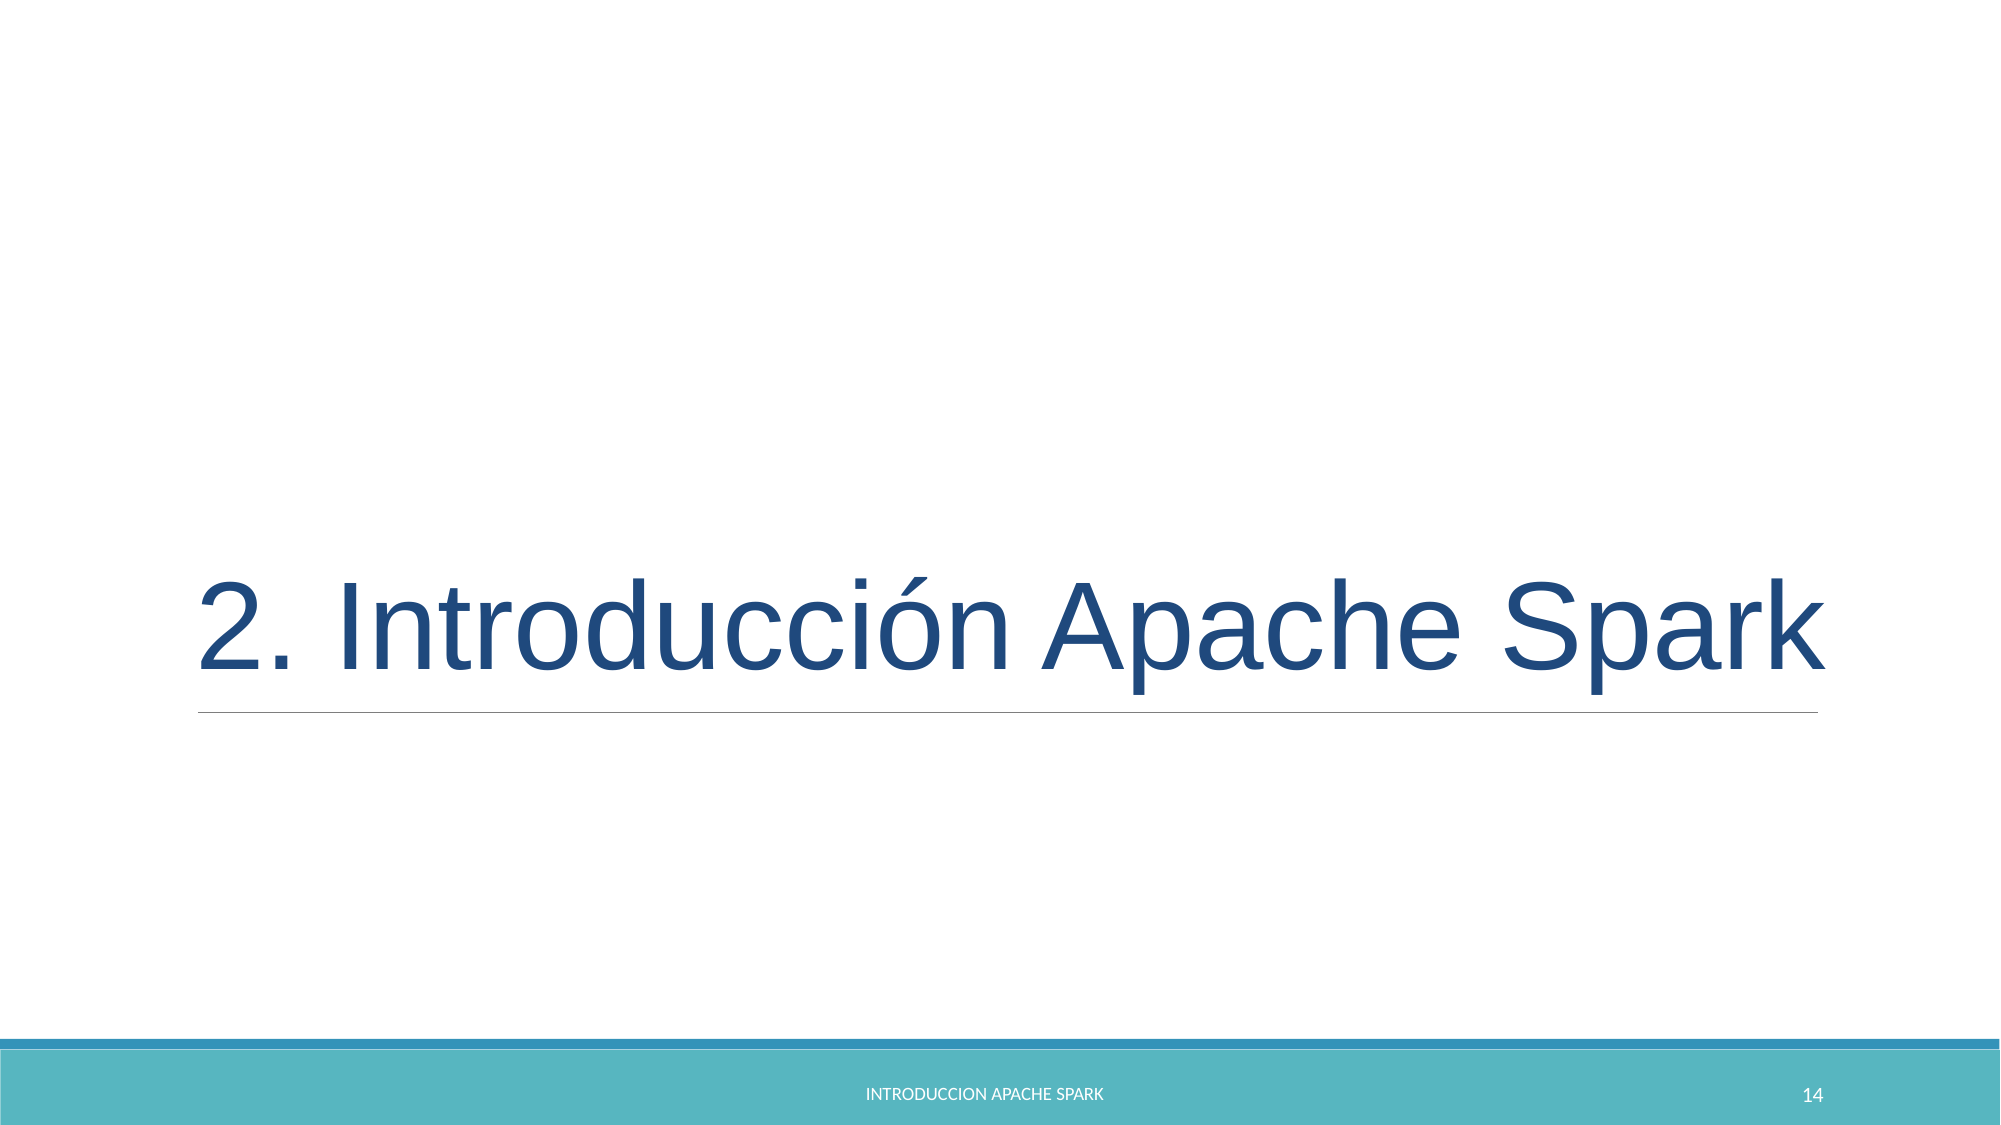

# 2. Introducción Apache Spark
14
INTRODUCCION APACHE SPARK